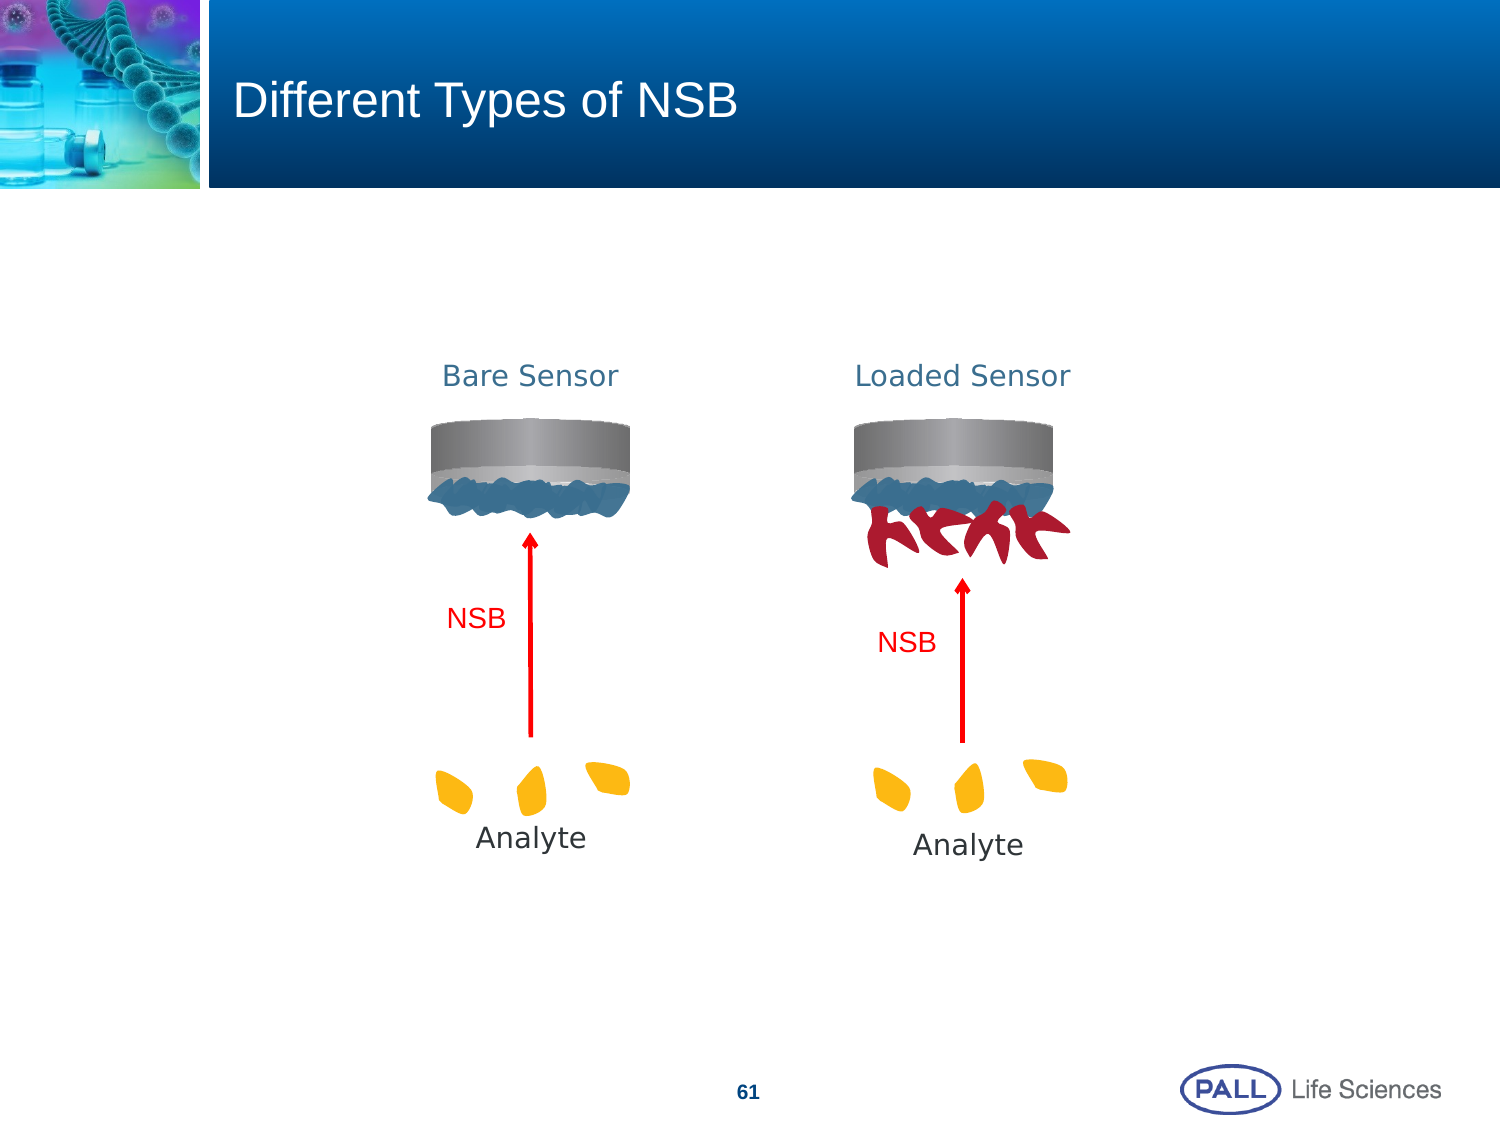

# Different Types of NSB
Bare Sensor

Analyte
Loaded Sensor

Analyte
NSB
NSB